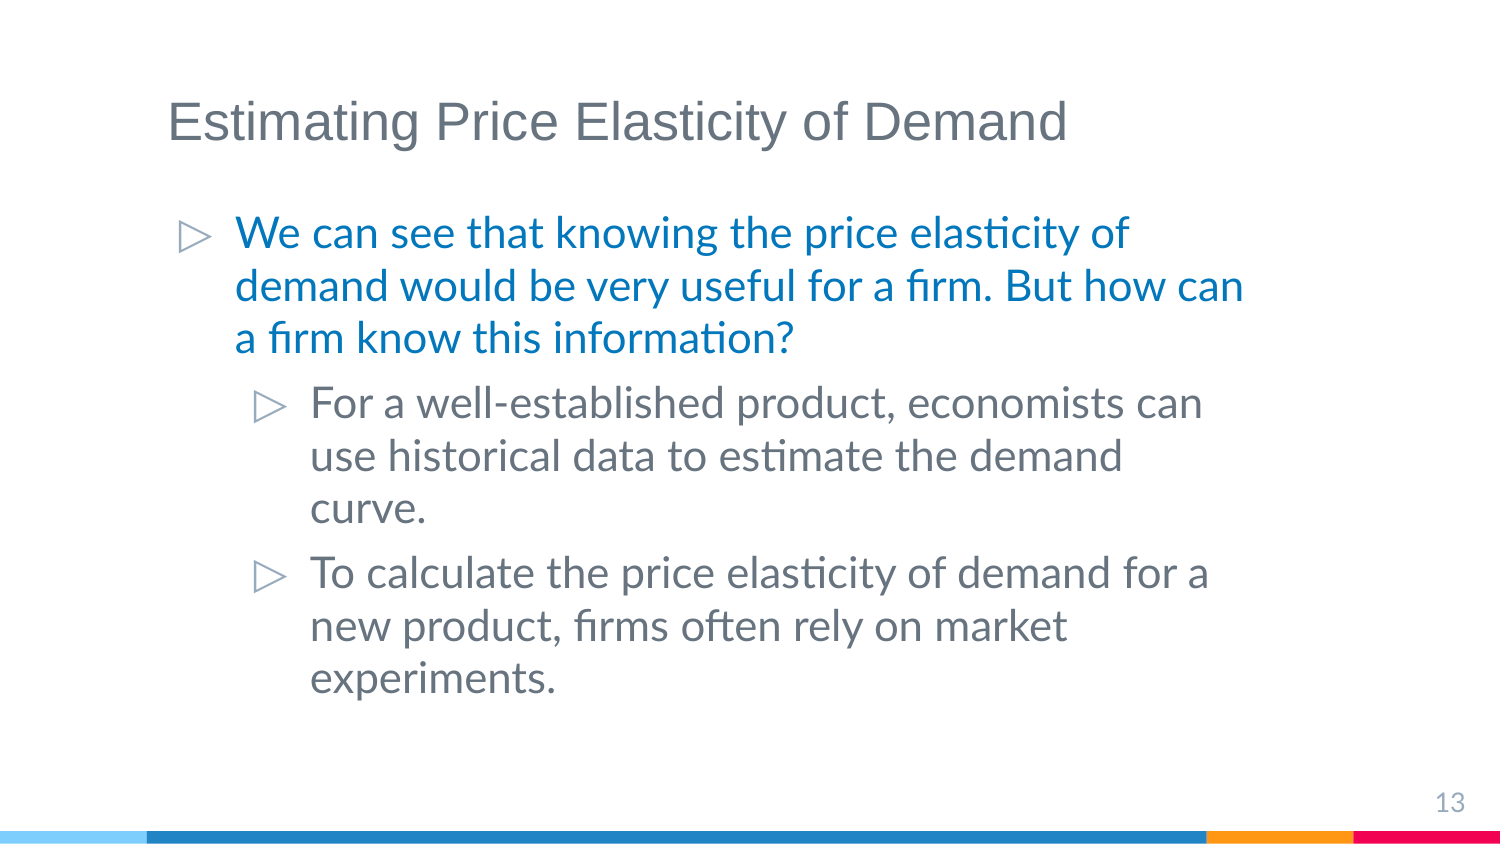

# Estimating Price Elasticity of Demand
We can see that knowing the price elasticity of demand would be very useful for a firm. But how can a firm know this information?
For a well-established product, economists can use historical data to estimate the demand curve.
To calculate the price elasticity of demand for a new product, firms often rely on market experiments.
13